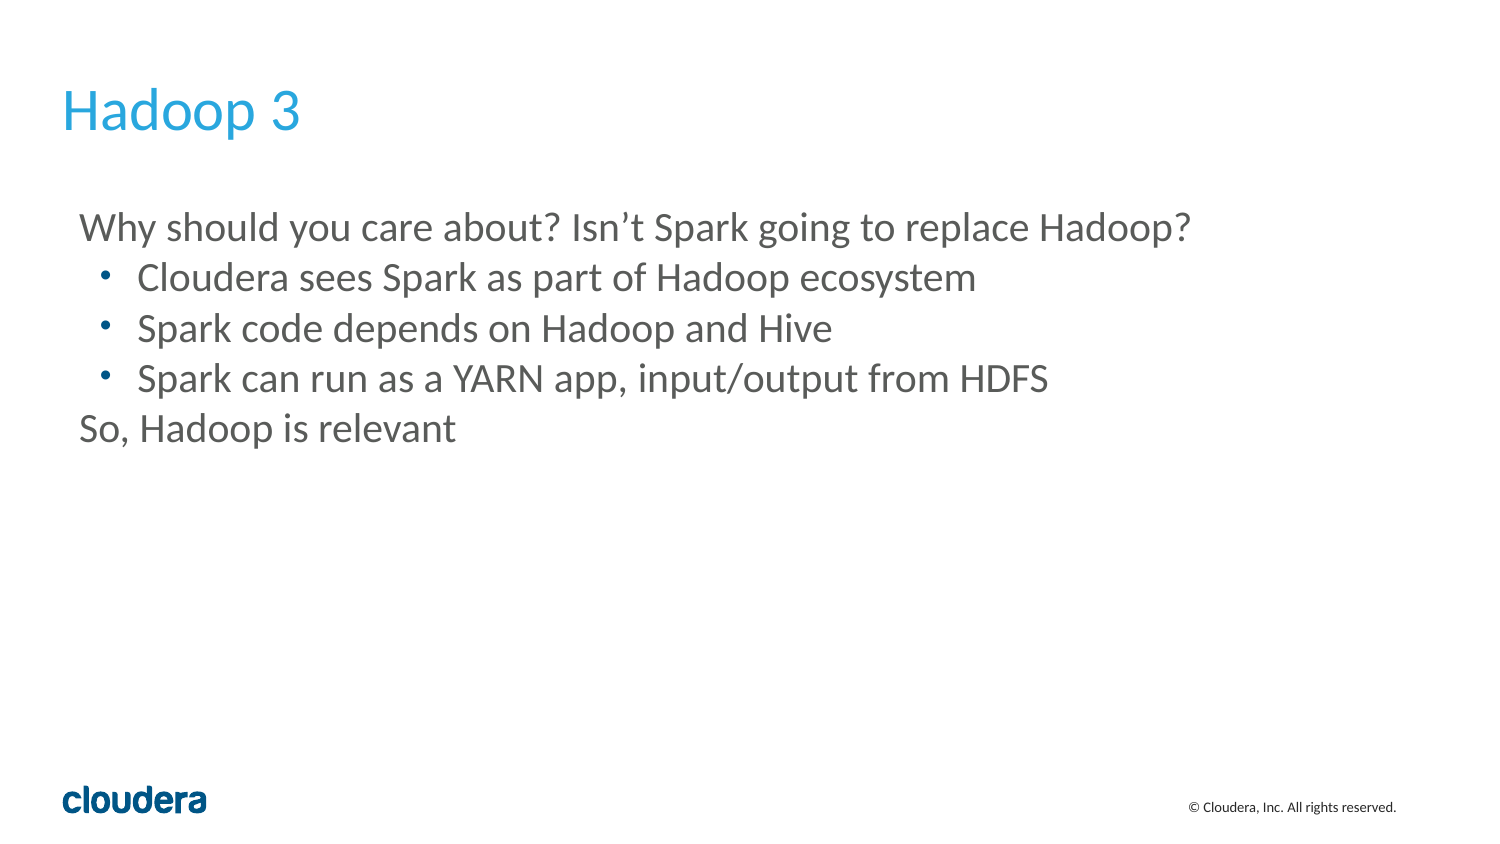

# Hadoop 3
Why should you care about? Isn’t Spark going to replace Hadoop?
Cloudera sees Spark as part of Hadoop ecosystem
Spark code depends on Hadoop and Hive
Spark can run as a YARN app, input/output from HDFS
So, Hadoop is relevant
14